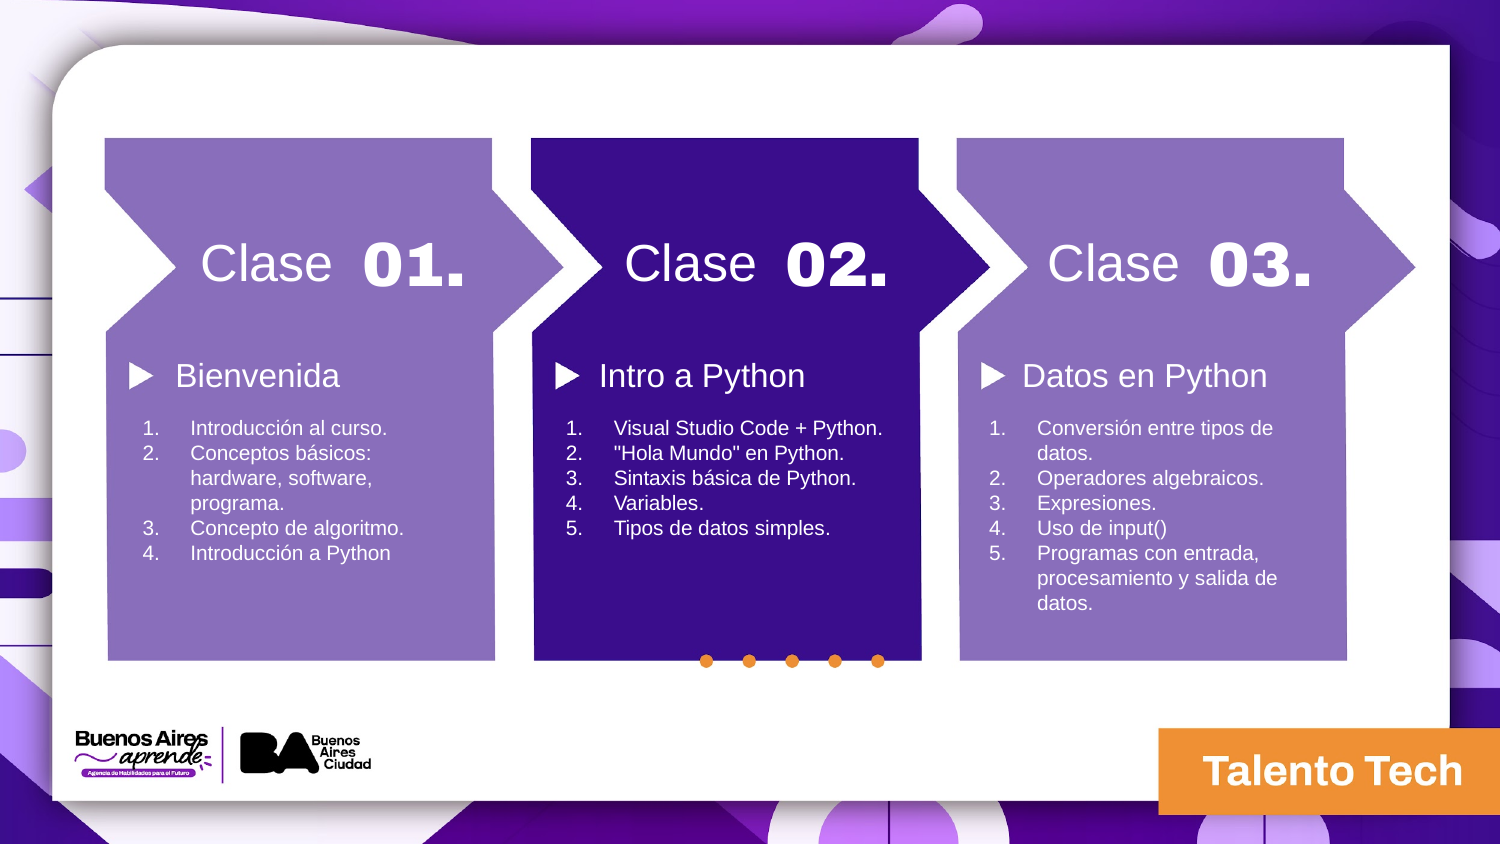

01.
02.
03.
Clase
Clase
Clase
Bienvenida
Intro a Python
Datos en Python
Introducción al curso.
Conceptos básicos: hardware, software, programa.
Concepto de algoritmo.
Introducción a Python

Visual Studio Code + Python.
"Hola Mundo" en Python.
Sintaxis básica de Python.
Variables.
Tipos de datos simples.

Conversión entre tipos de datos.
Operadores algebraicos.
Expresiones.
Uso de input()
Programas con entrada, procesamiento y salida de datos.